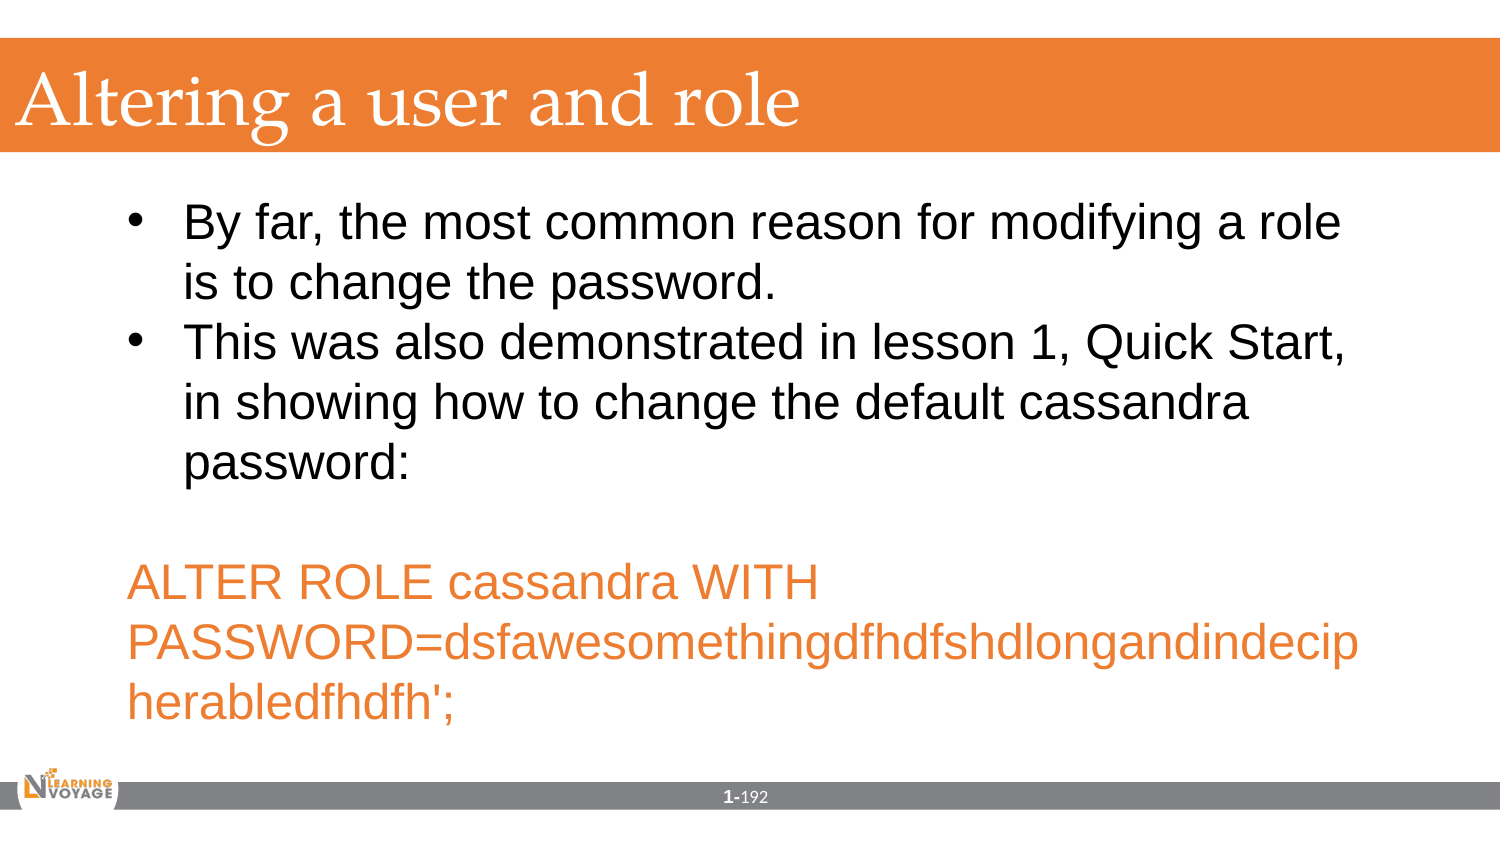

Altering a user and role
By far, the most common reason for modifying a role is to change the password.
This was also demonstrated in lesson 1, Quick Start, in showing how to change the default cassandra password:

ALTER ROLE cassandra WITH PASSWORD=dsfawesomethingdfhdfshdlongandindecipherabledfhdfh';
1-192